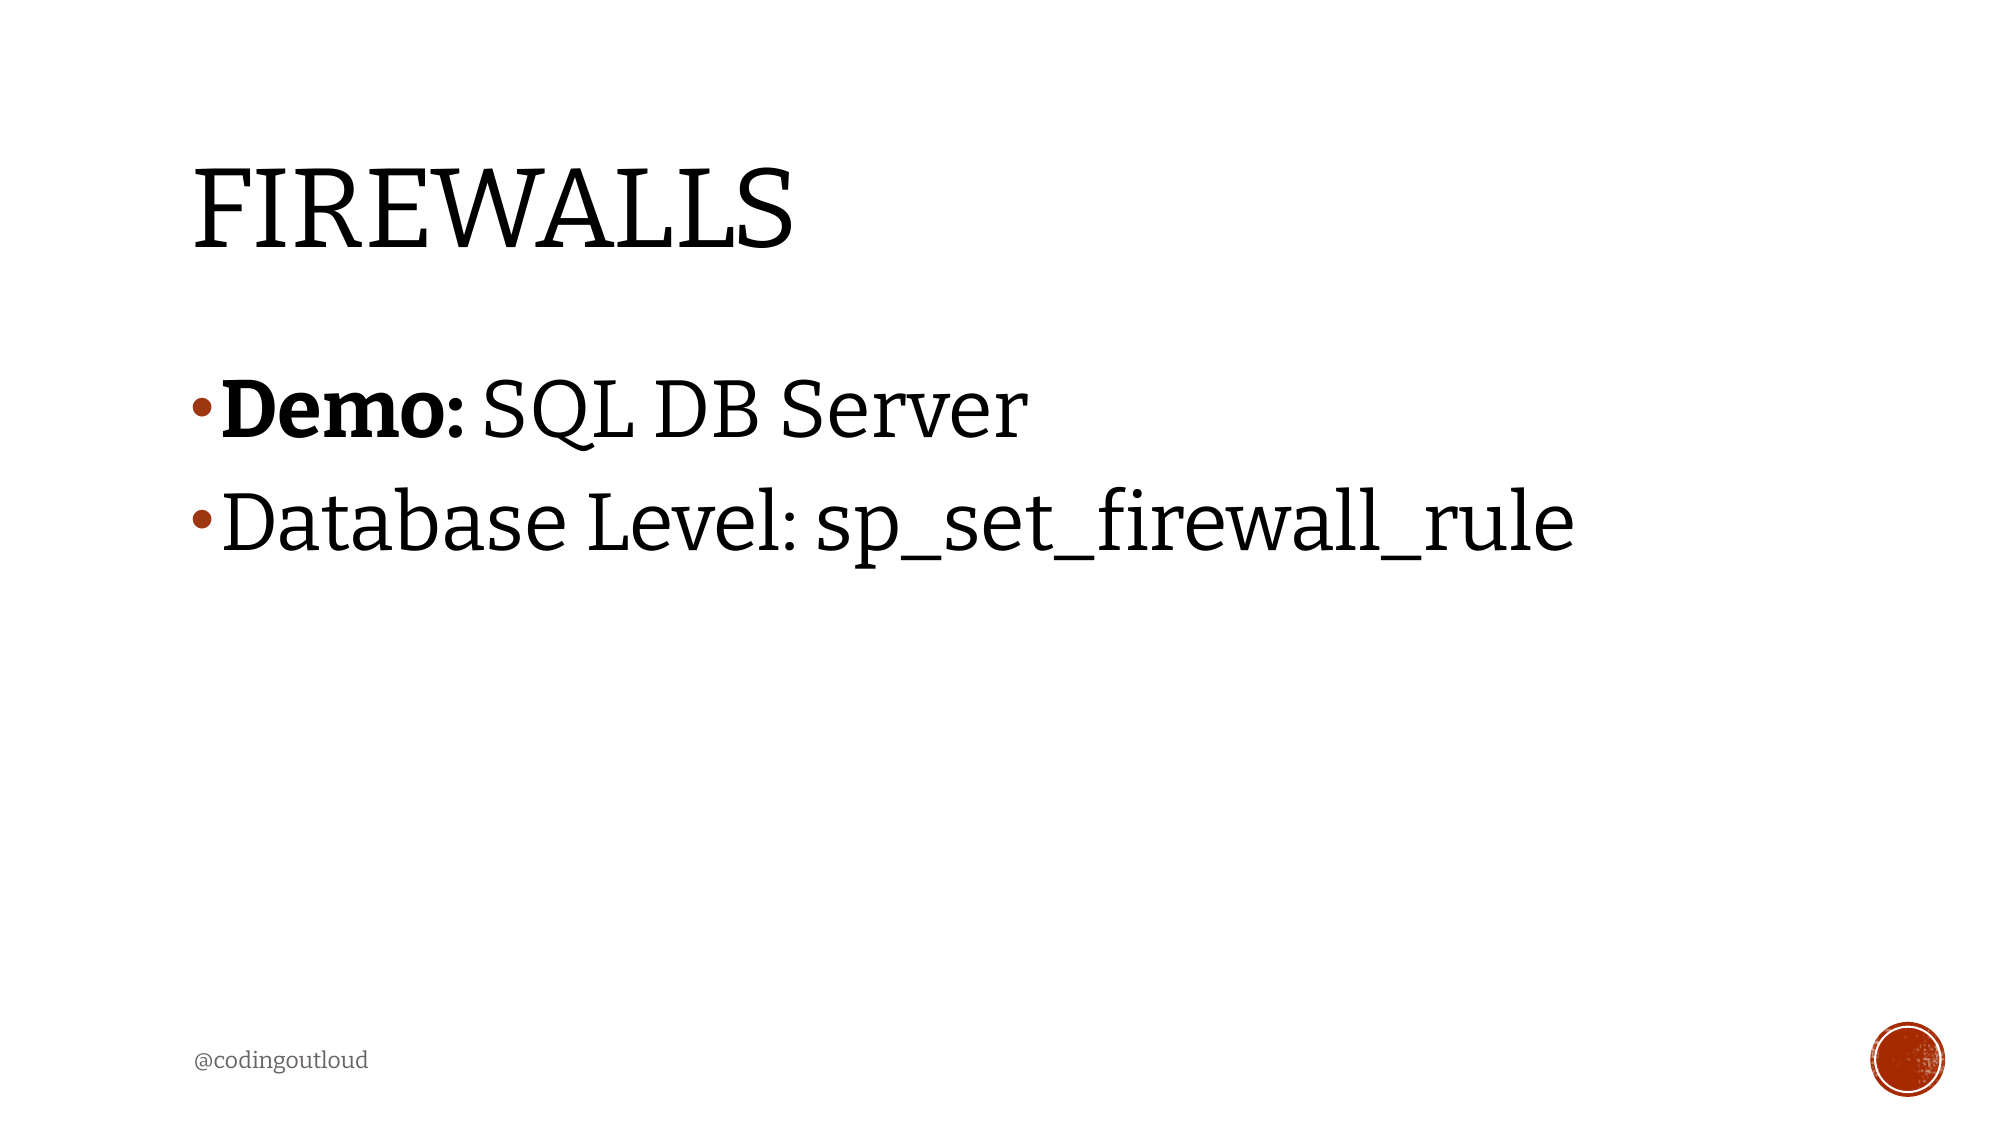

# Firewalls
Demo: SQL DB Server
Database Level: sp_set_firewall_rule

@codingoutloud